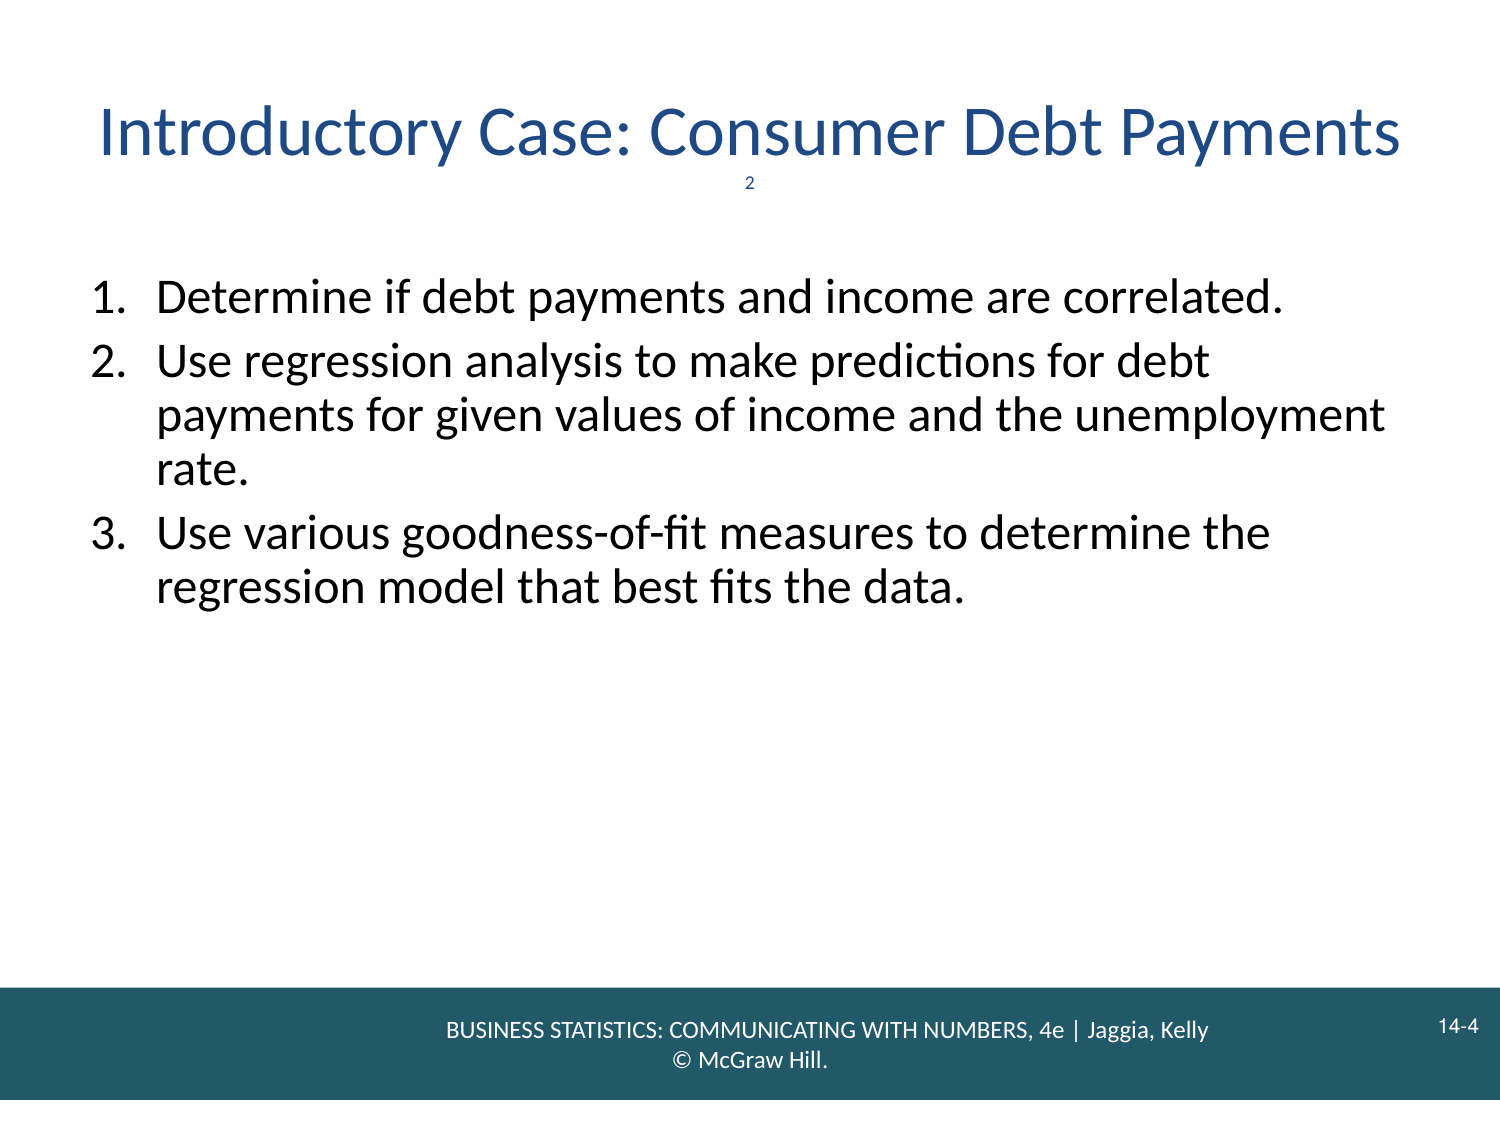

# Introductory Case: Consumer Debt Payments 2
Determine if debt payments and income are correlated.
Use regression analysis to make predictions for debt payments for given values of income and the unemployment rate.
Use various goodness-of-fit measures to determine the regression model that best fits the data.